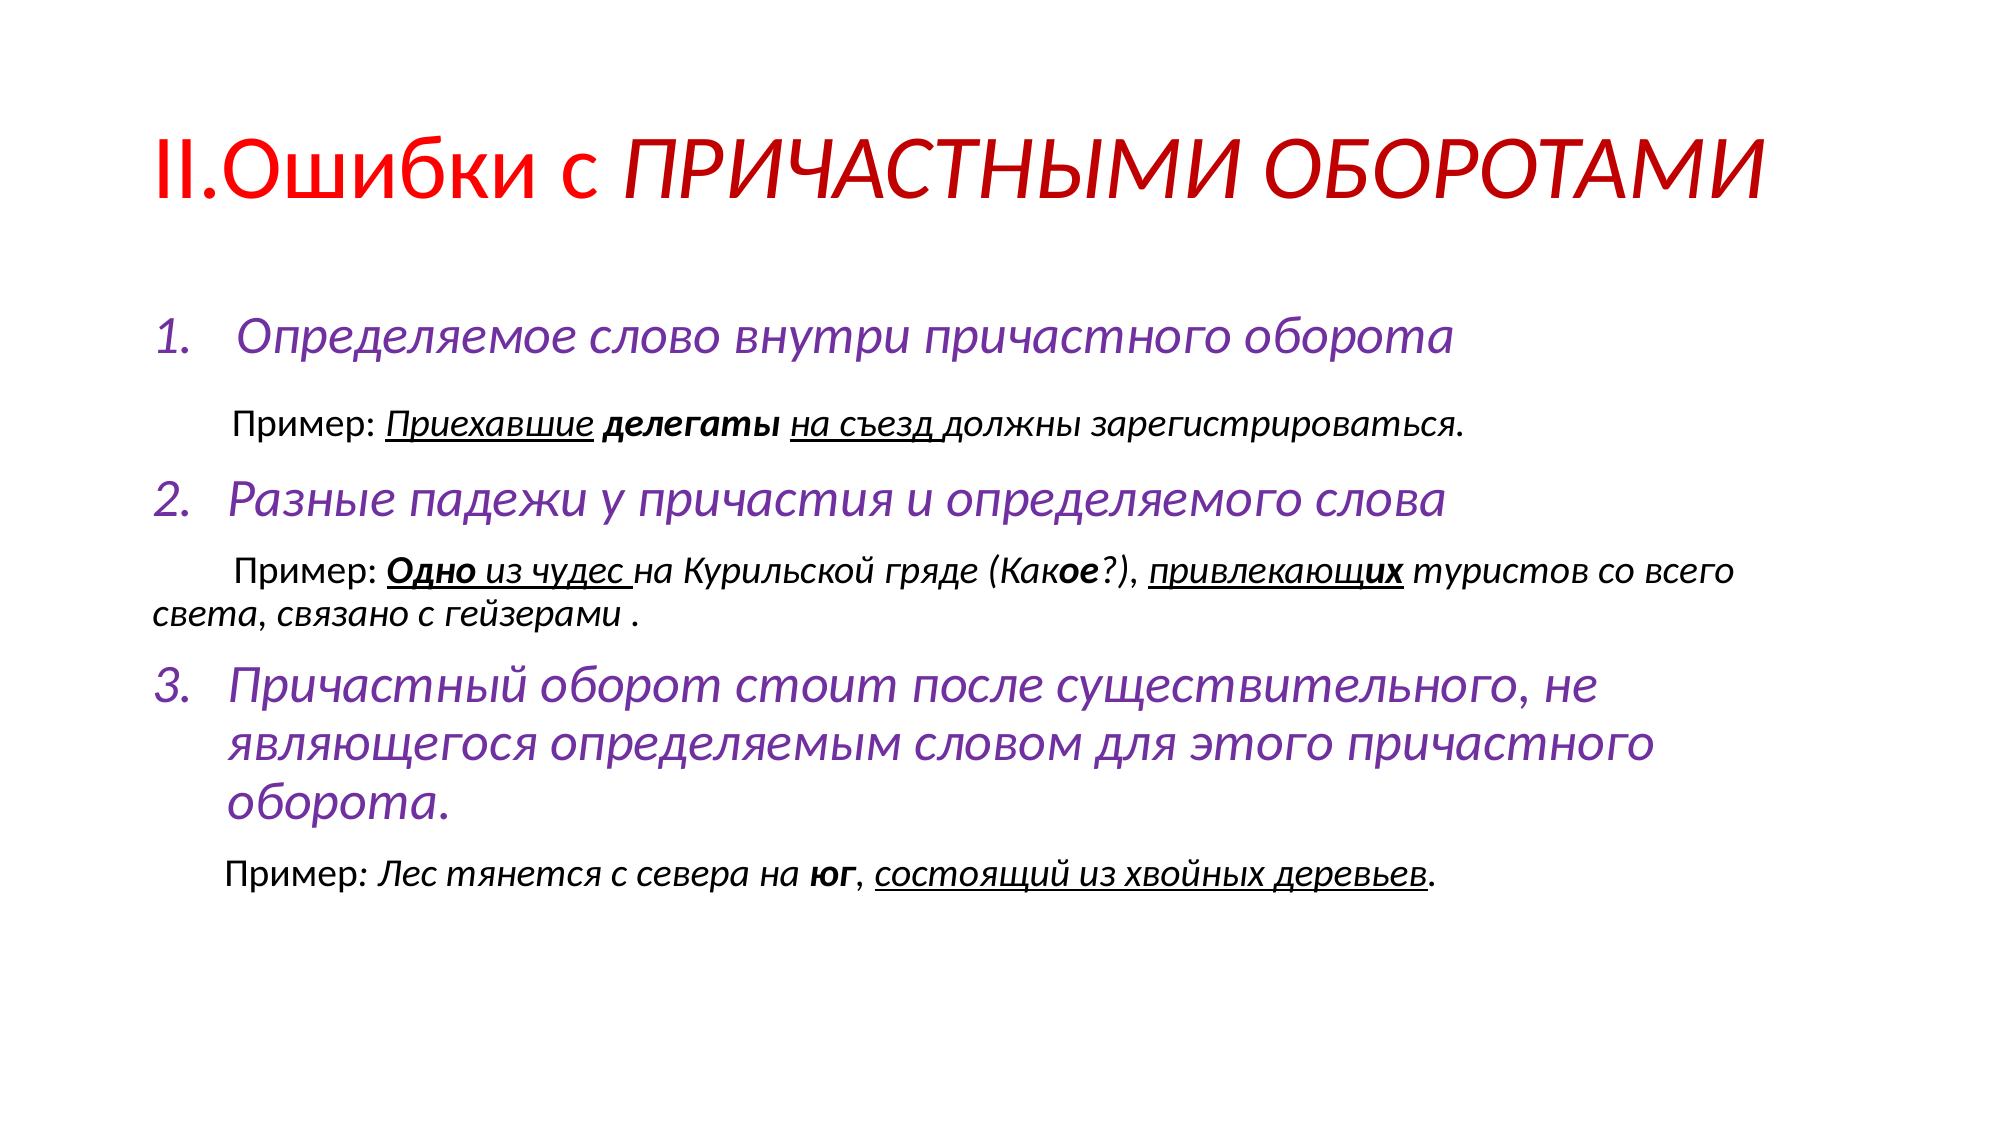

# II.Ошибки с ПРИЧАСТНЫМИ ОБОРОТАМИ
Определяемое слово внутри причастного оборота
      Пример: Приехавшие делегаты на съезд должны зарегистрироваться.
Разные падежи у причастия и определяемого слова
         Пример: Одно из чудес на Курильской гряде (Какое?), привлекающих туристов со всего света, связано с гейзерами .
Причастный оборот стоит после существительного, не являющегося определяемым словом для этого причастного оборота.
        Пример: Лес тянется с севера на юг, состоящий из хвойных деревьев.